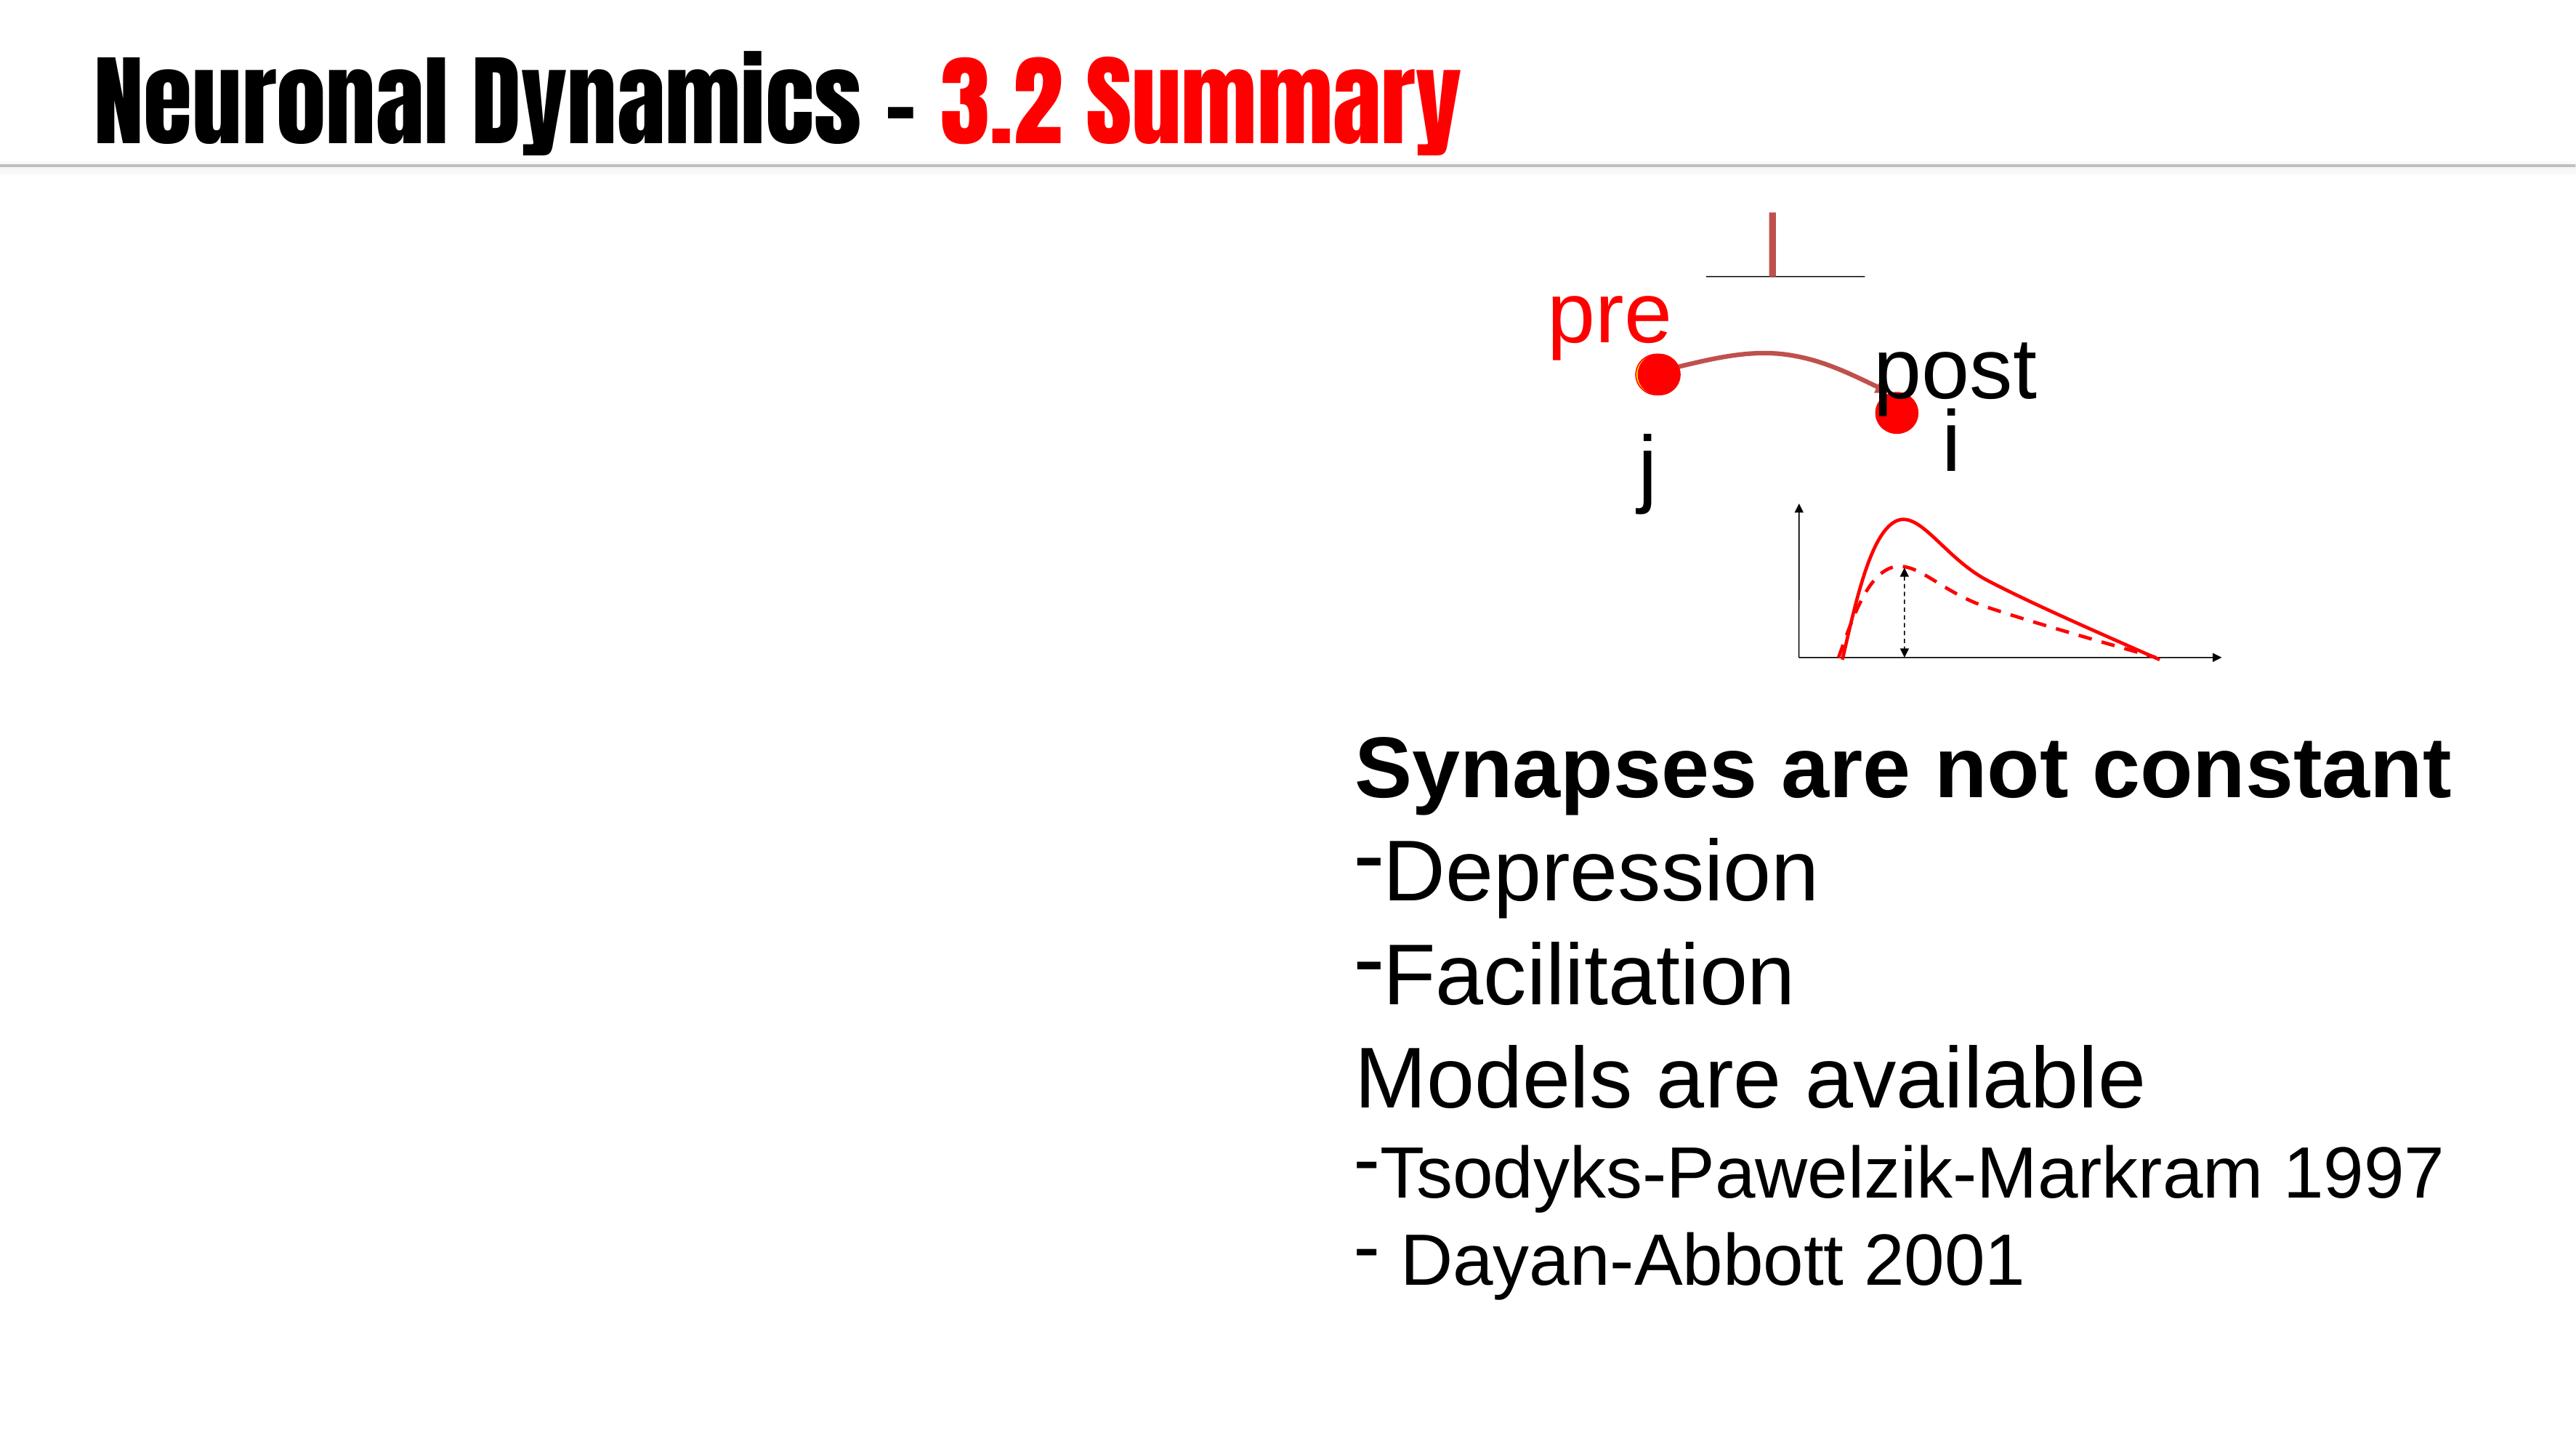

Neuronal Dynamics – 3.2 Summary

pre

post

i

j

Synapses are not constant
Depression
Facilitation
Models are available
Tsodyks-Pawelzik-Markram 1997
 Dayan-Abbott 2001